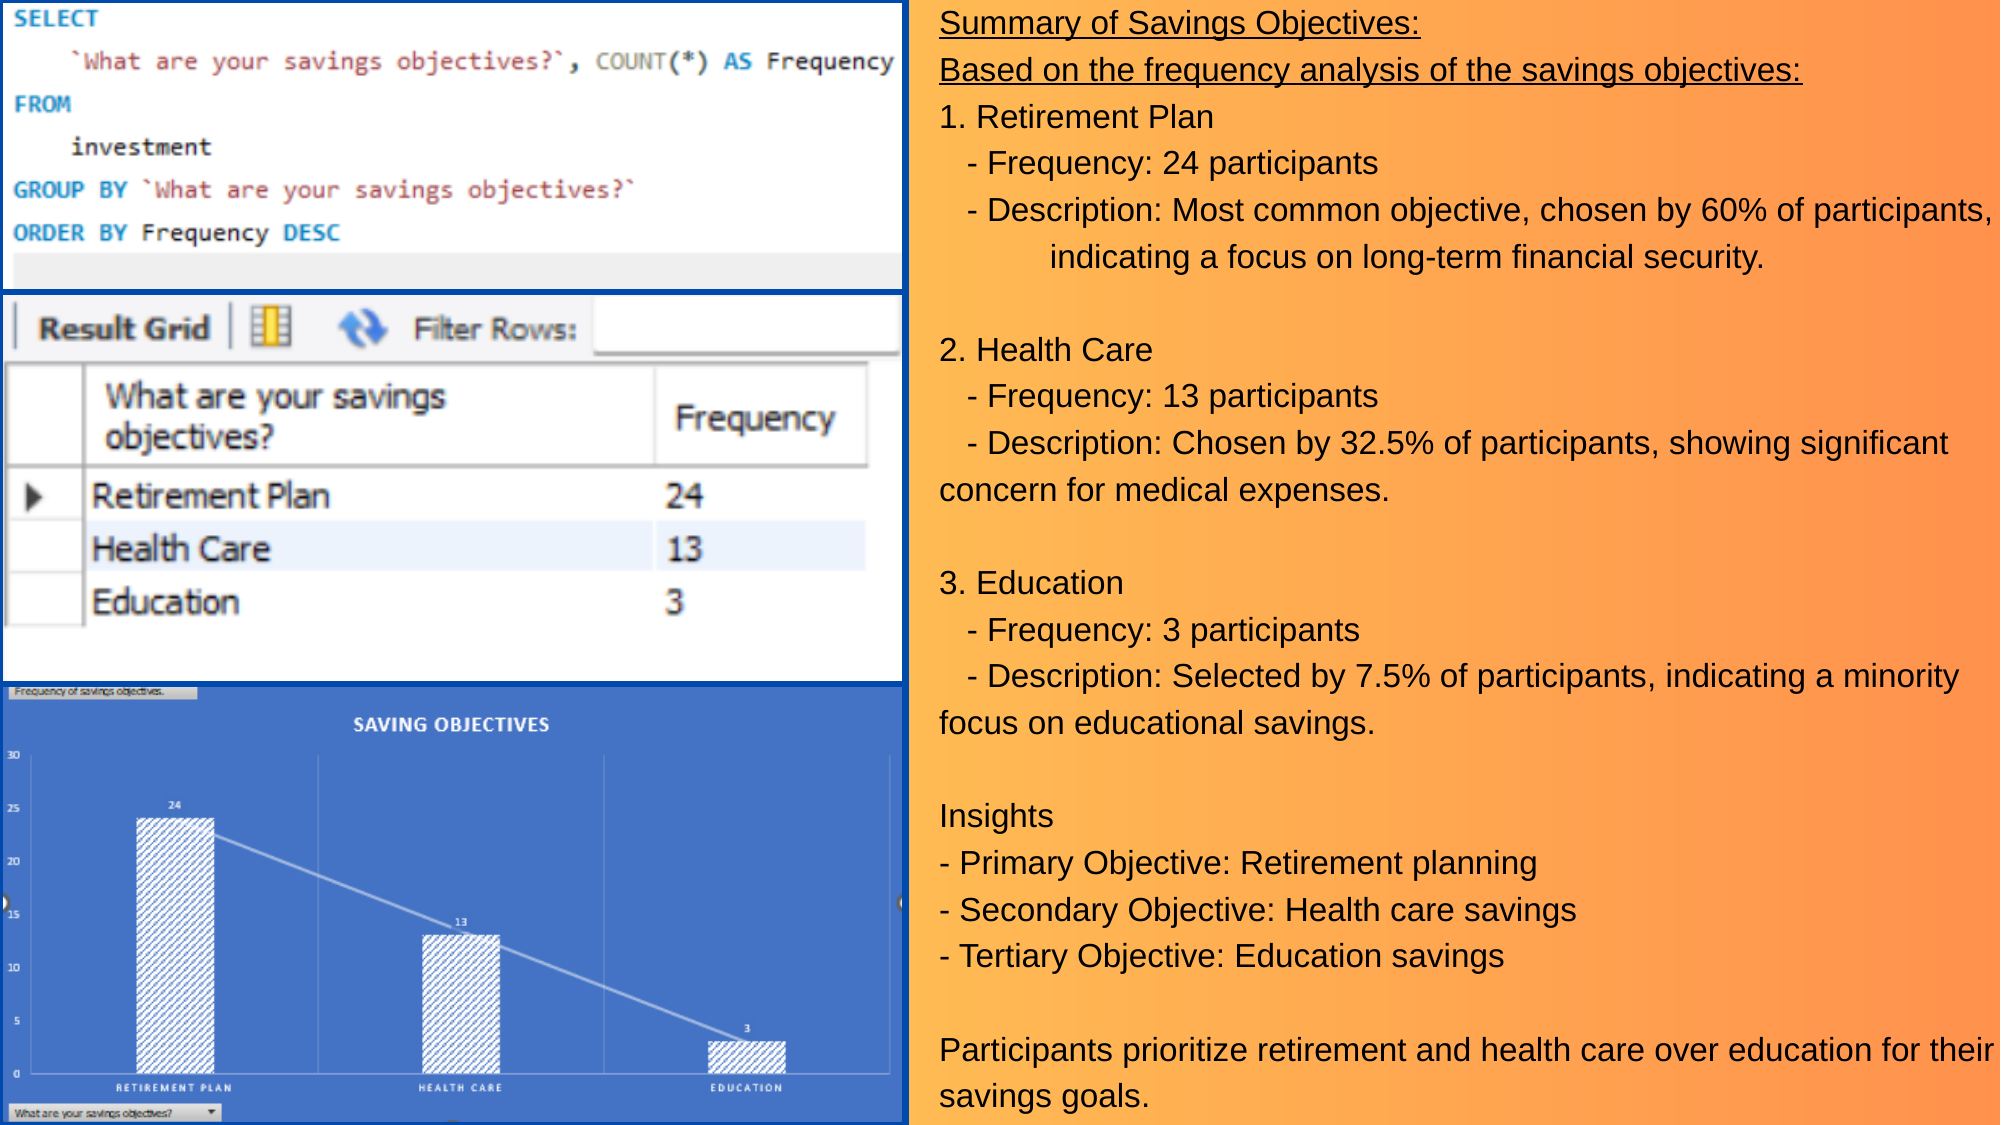

Summary of Savings Objectives:
Based on the frequency analysis of the savings objectives:
1. Retirement Plan
   - Frequency: 24 participants
   - Description: Most common objective, chosen by 60% of participants,             indicating a focus on long-term financial security.

2. Health Care
   - Frequency: 13 participants
   - Description: Chosen by 32.5% of participants, showing significant concern for medical expenses.

3. Education
   - Frequency: 3 participants
   - Description: Selected by 7.5% of participants, indicating a minority focus on educational savings.

Insights
- Primary Objective: Retirement planning
- Secondary Objective: Health care savings
- Tertiary Objective: Education savings

Participants prioritize retirement and health care over education for their savings goals.